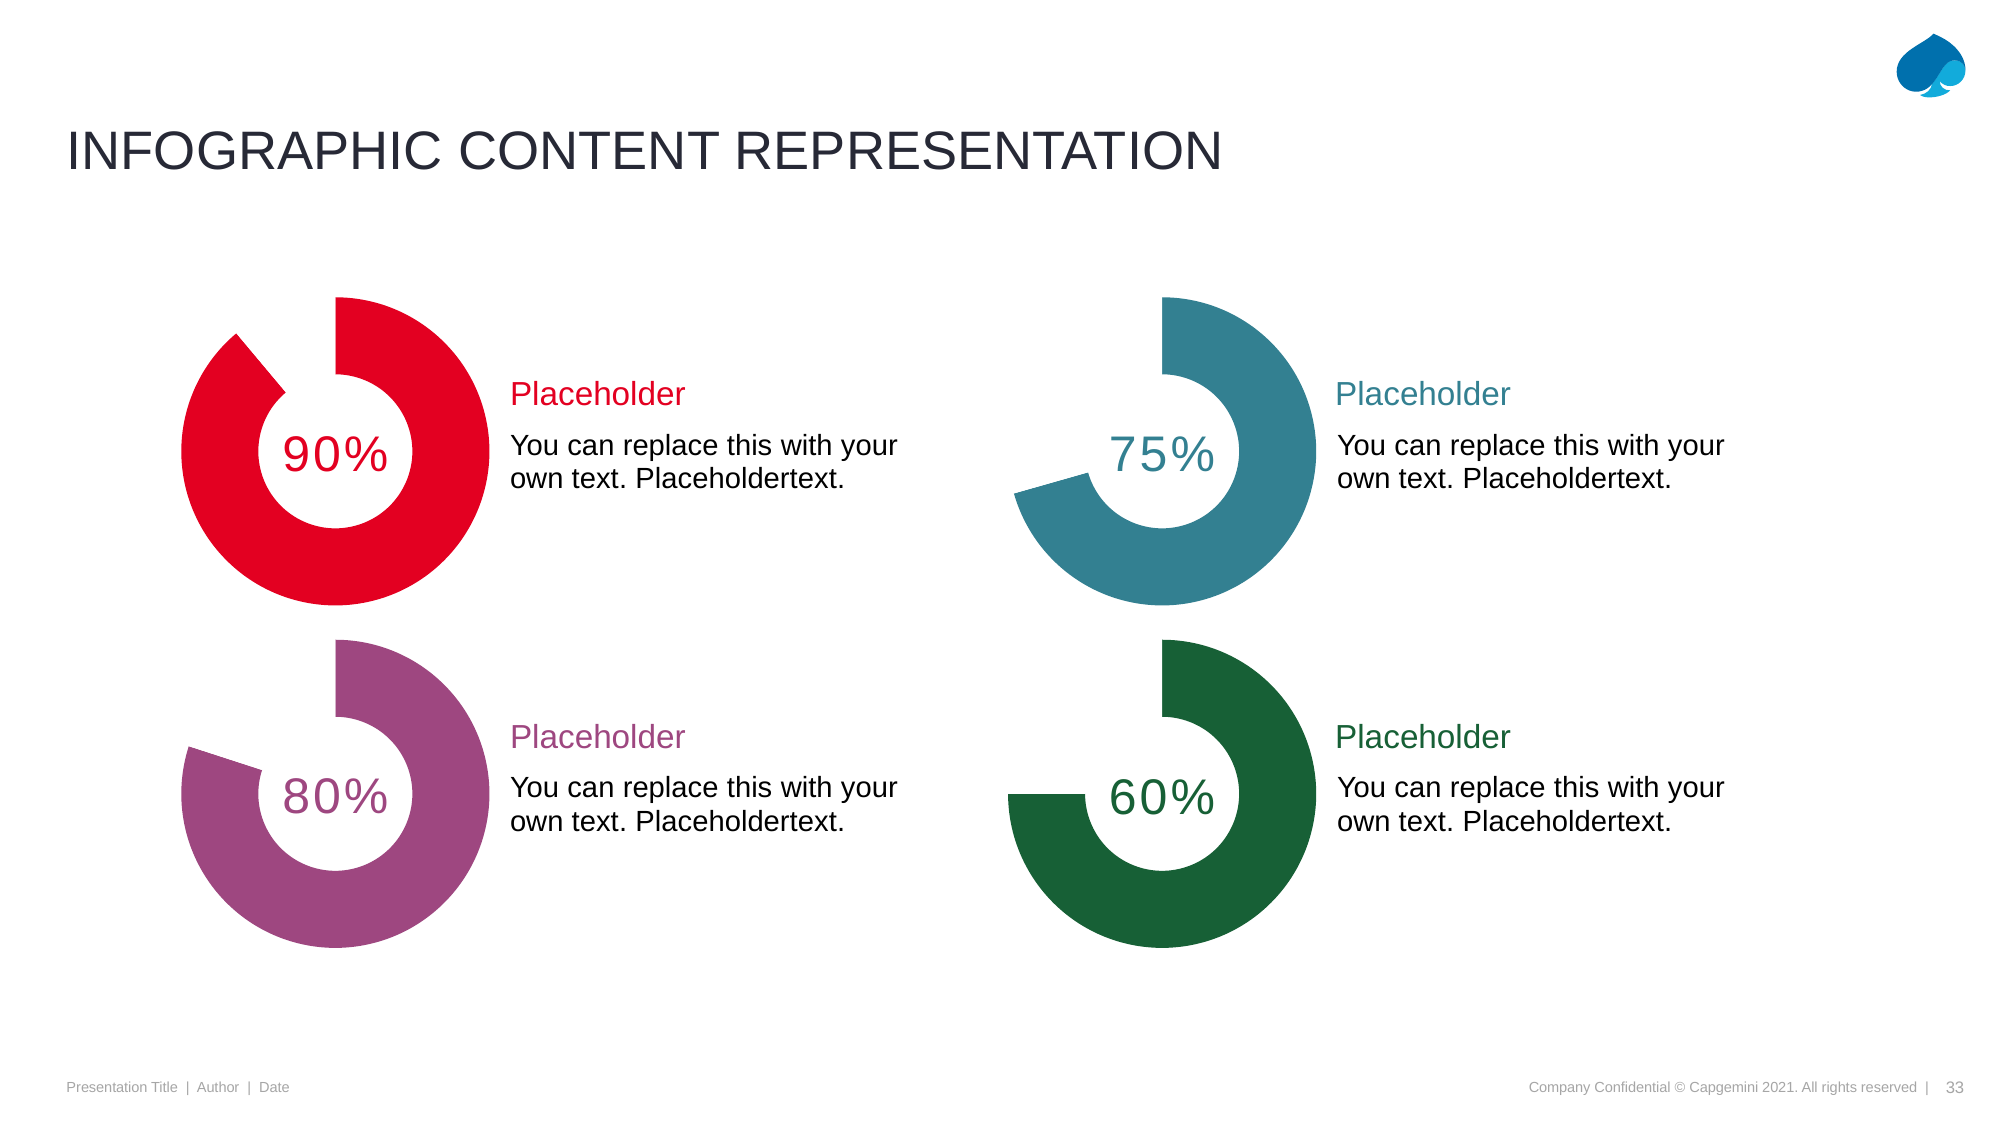

# Infographic content representation

### Chart

| Category | Spalte1 |
|---|---|
|  | 80.0 |
|  | 10.0 |
|  | None |
|  | None |

### Chart

| Category | Verkauf |
|---|---|
|  | 60.0 |
|  | 25.0 |
|  | None |
|  | None |
Placeholder
Placeholder
90%
75%
You can replace this with your own text. Placeholdertext.
You can replace this with your own text. Placeholdertext.

### Chart

| Category | Verkauf |
|---|---|
|  | 80.0 |
|  | 20.0 |
|  | None |
|  | None |

### Chart

| Category | Verkauf |
|---|---|
|  | 60.0 |
|  | 20.0 |
|  | None |
|  | None |
Placeholder
Placeholder
80%
60%
You can replace this with your own text. Placeholdertext.
You can replace this with your own text. Placeholdertext.